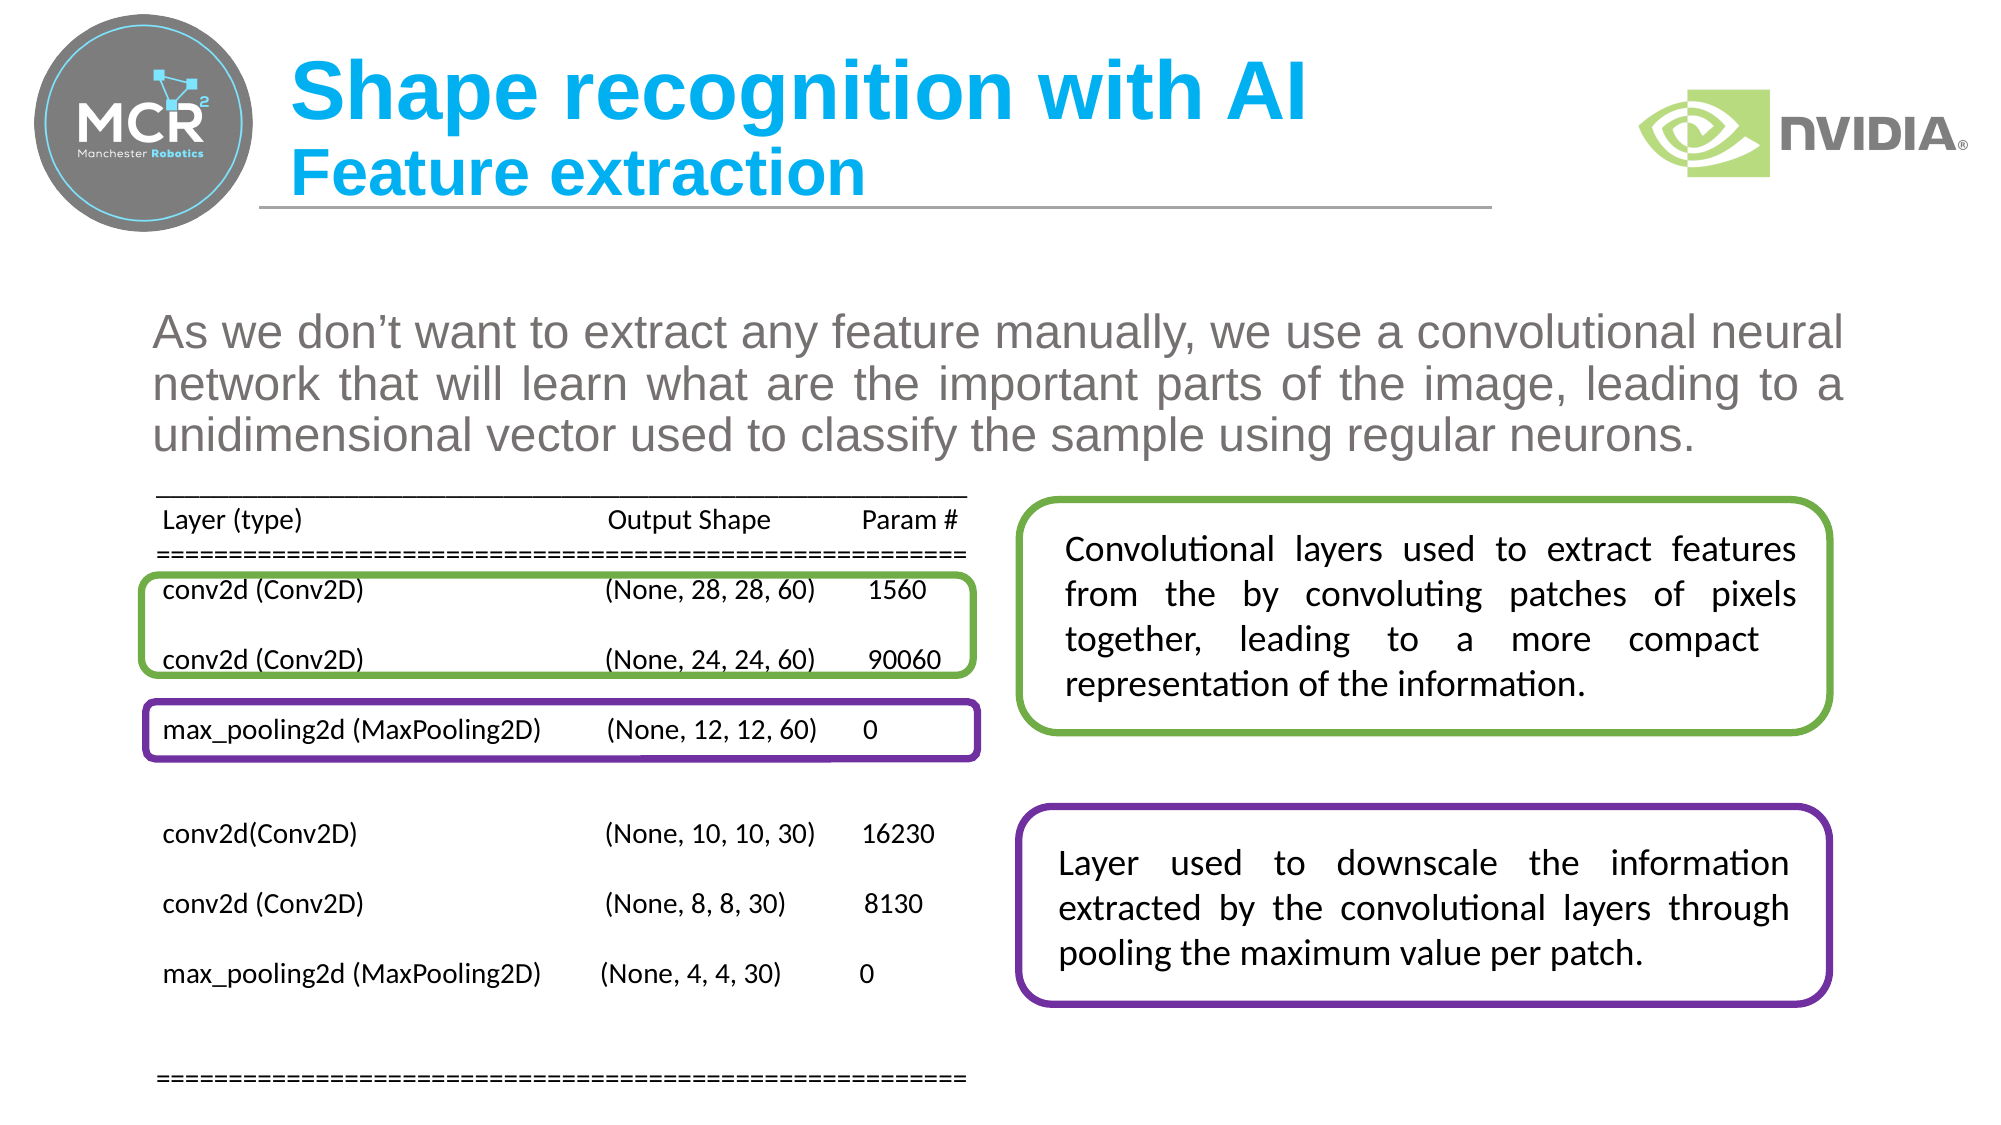

# Shape recognition with AI Feature extraction
As we don’t want to extract any feature manually, we use a convolutional neural network that will learn what are the important parts of the image, leading to a unidimensional vector used to classify the sample using regular neurons.
________________________________________________________
 Layer (type)                                               Output Shape              Param #
========================================================
 conv2d (Conv2D)                                     (None, 28, 28, 60)        1560

 conv2d (Conv2D)                                     (None, 24, 24, 60)        90060

 max_pooling2d (MaxPooling2D)          (None, 12, 12, 60)       0

 conv2d(Conv2D)                                      (None, 10, 10, 30)       16230

 conv2d (Conv2D)                                     (None, 8, 8, 30)            8130

 max_pooling2d (MaxPooling2D)         (None, 4, 4, 30)            0

========================================================

Convolutional layers used to extract features from the by convoluting patches of pixels together, leading to a more compact  representation of the information.

Layer used to downscale the information extracted by the convolutional layers through pooling the maximum value per patch.